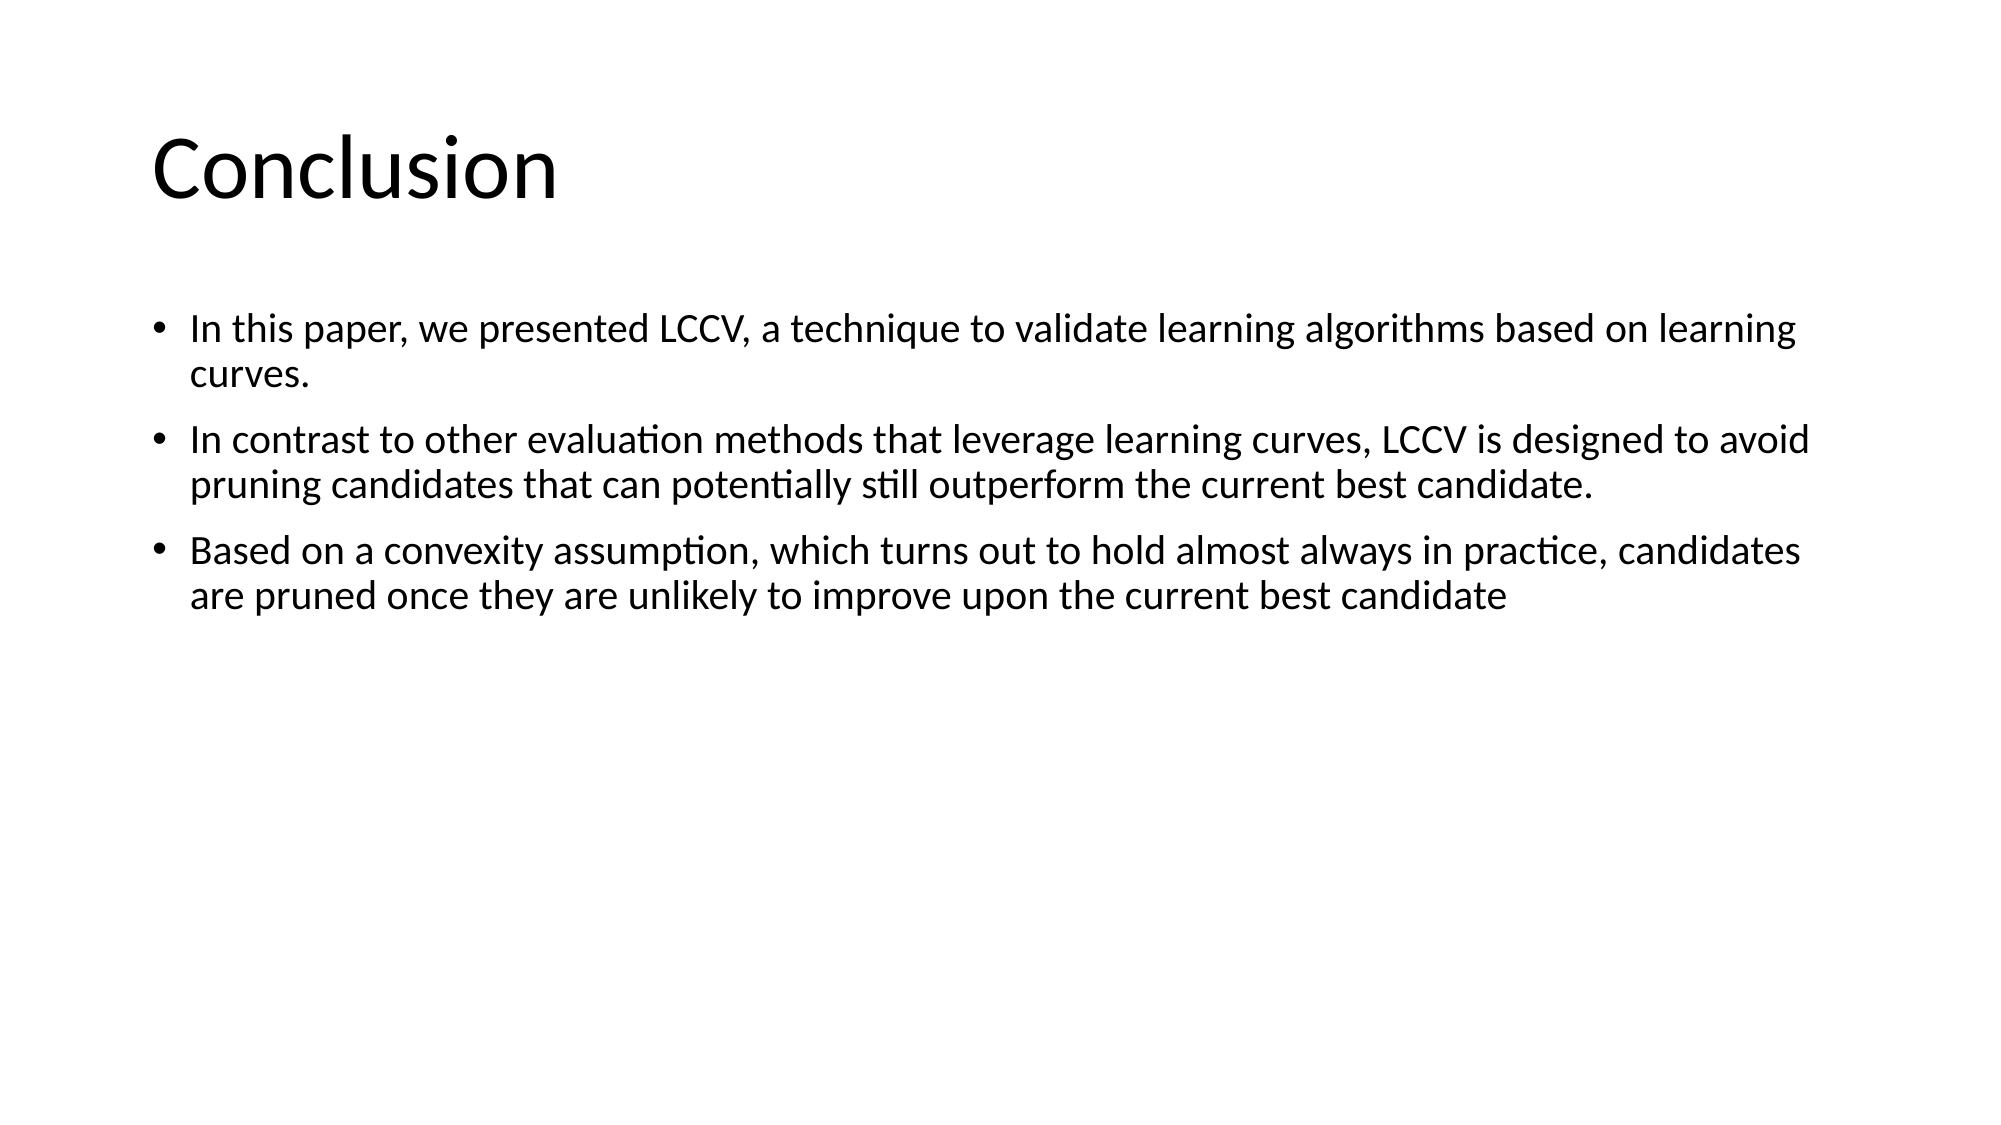

# Conclusion
In this paper, we presented LCCV, a technique to validate learning algorithms based on learning curves.
In contrast to other evaluation methods that leverage learning curves, LCCV is designed to avoid pruning candidates that can potentially still outperform the current best candidate.
Based on a convexity assumption, which turns out to hold almost always in practice, candidates are pruned once they are unlikely to improve upon the current best candidate